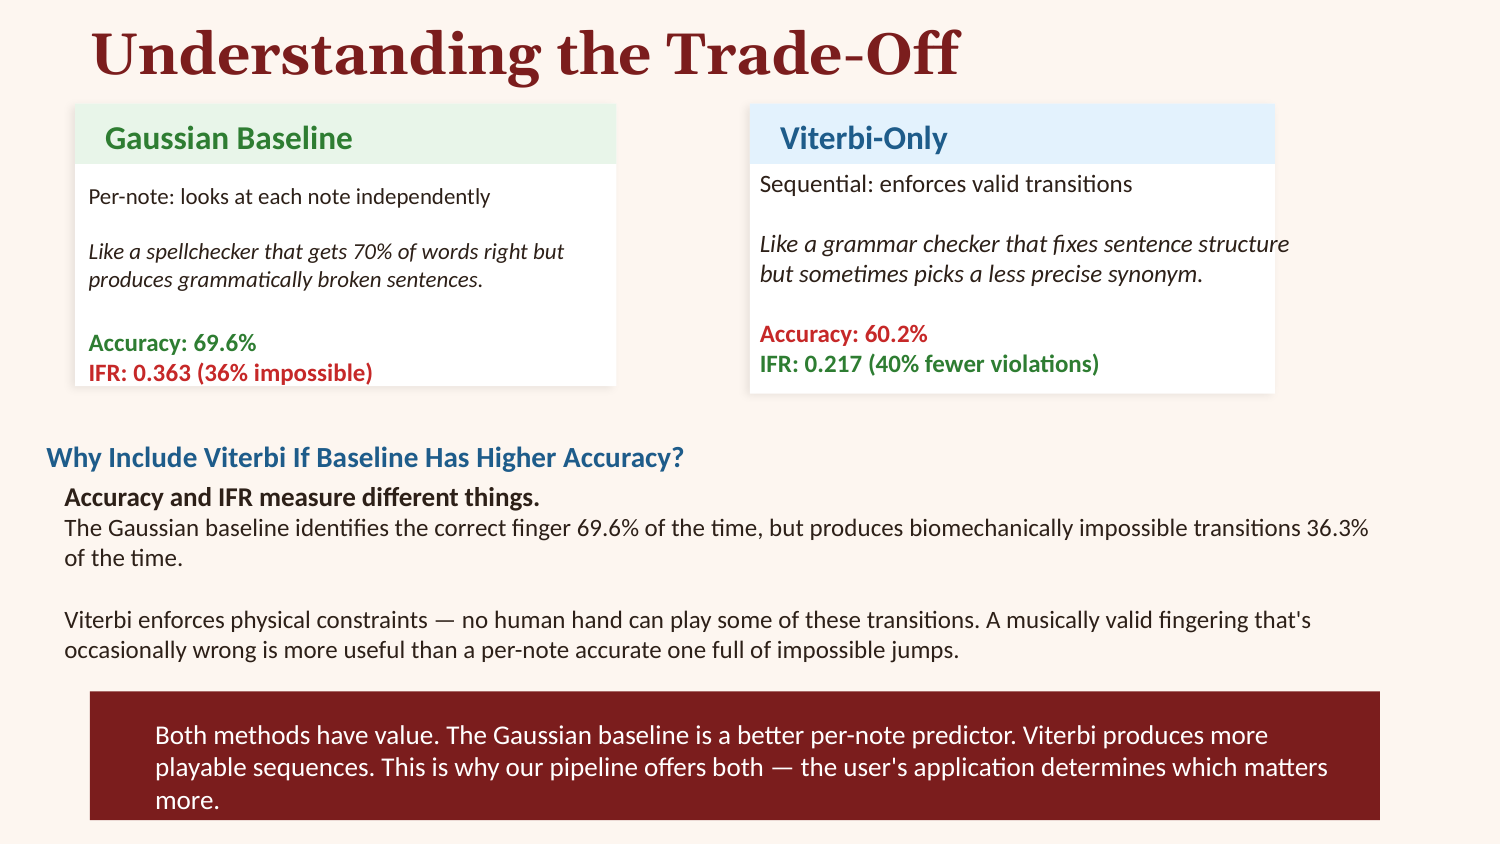

Understanding the Trade-Off

Gaussian Baseline
Viterbi-Only
Sequential: enforces valid transitions

Like a grammar checker that fixes sentence structure but sometimes picks a less precise synonym.

Accuracy: 60.2%
IFR: 0.217 (40% fewer violations)
Per-note: looks at each note independently

Like a spellchecker that gets 70% of words right but produces grammatically broken sentences.

Accuracy: 69.6%
IFR: 0.363 (36% impossible)
Why Include Viterbi If Baseline Has Higher Accuracy?
Accuracy and IFR measure different things.
The Gaussian baseline identifies the correct finger 69.6% of the time, but produces biomechanically impossible transitions 36.3% of the time.

Viterbi enforces physical constraints — no human hand can play some of these transitions. A musically valid fingering that's occasionally wrong is more useful than a per-note accurate one full of impossible jumps.

Both methods have value. The Gaussian baseline is a better per-note predictor. Viterbi produces more playable sequences. This is why our pipeline offers both — the user's application determines which matters more.